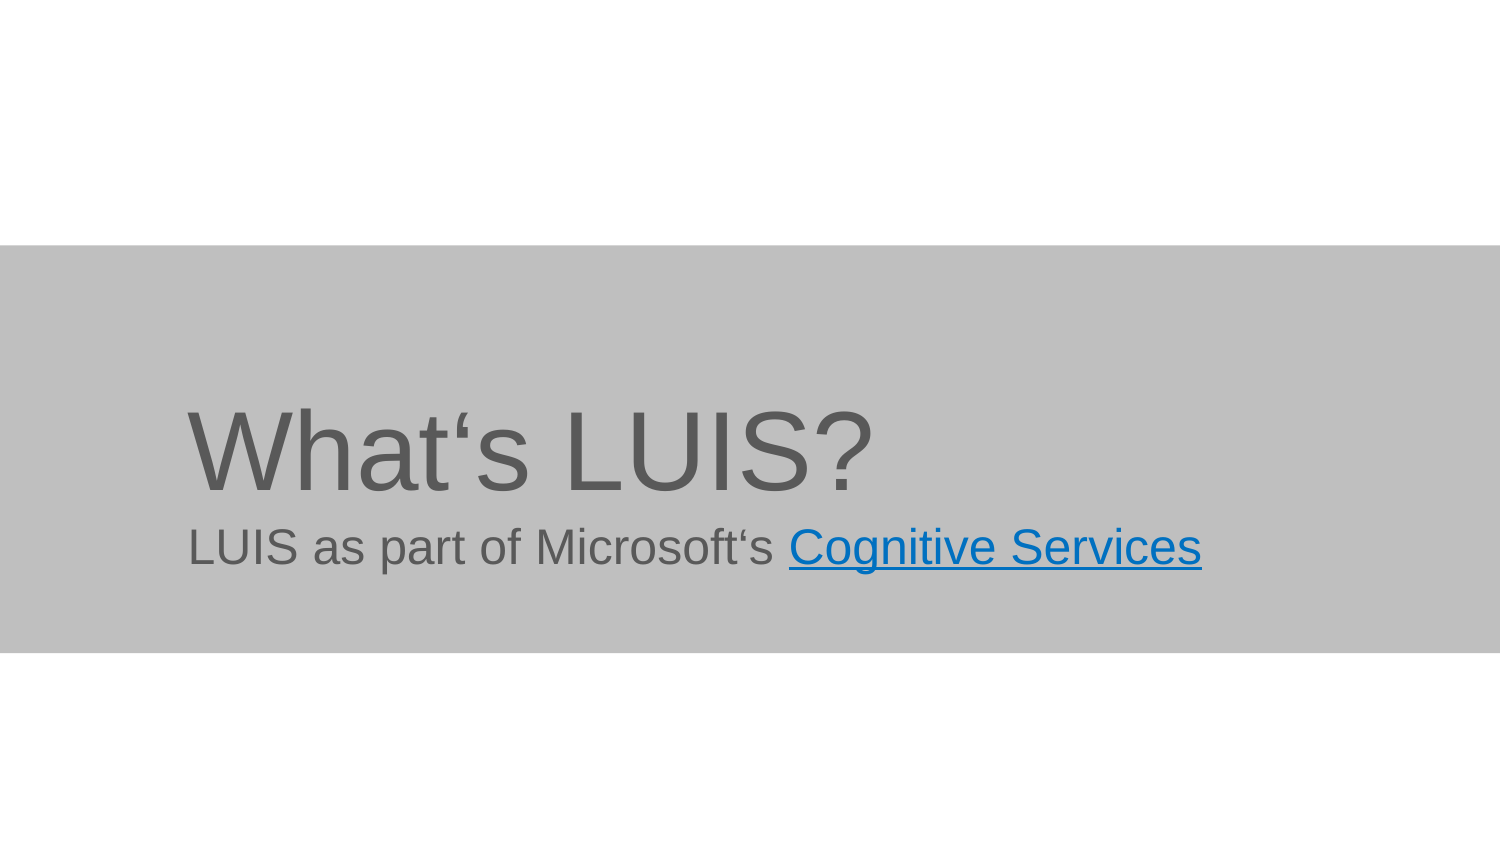

# What‘s LUIS?
LUIS as part of Microsoft‘s Cognitive Services